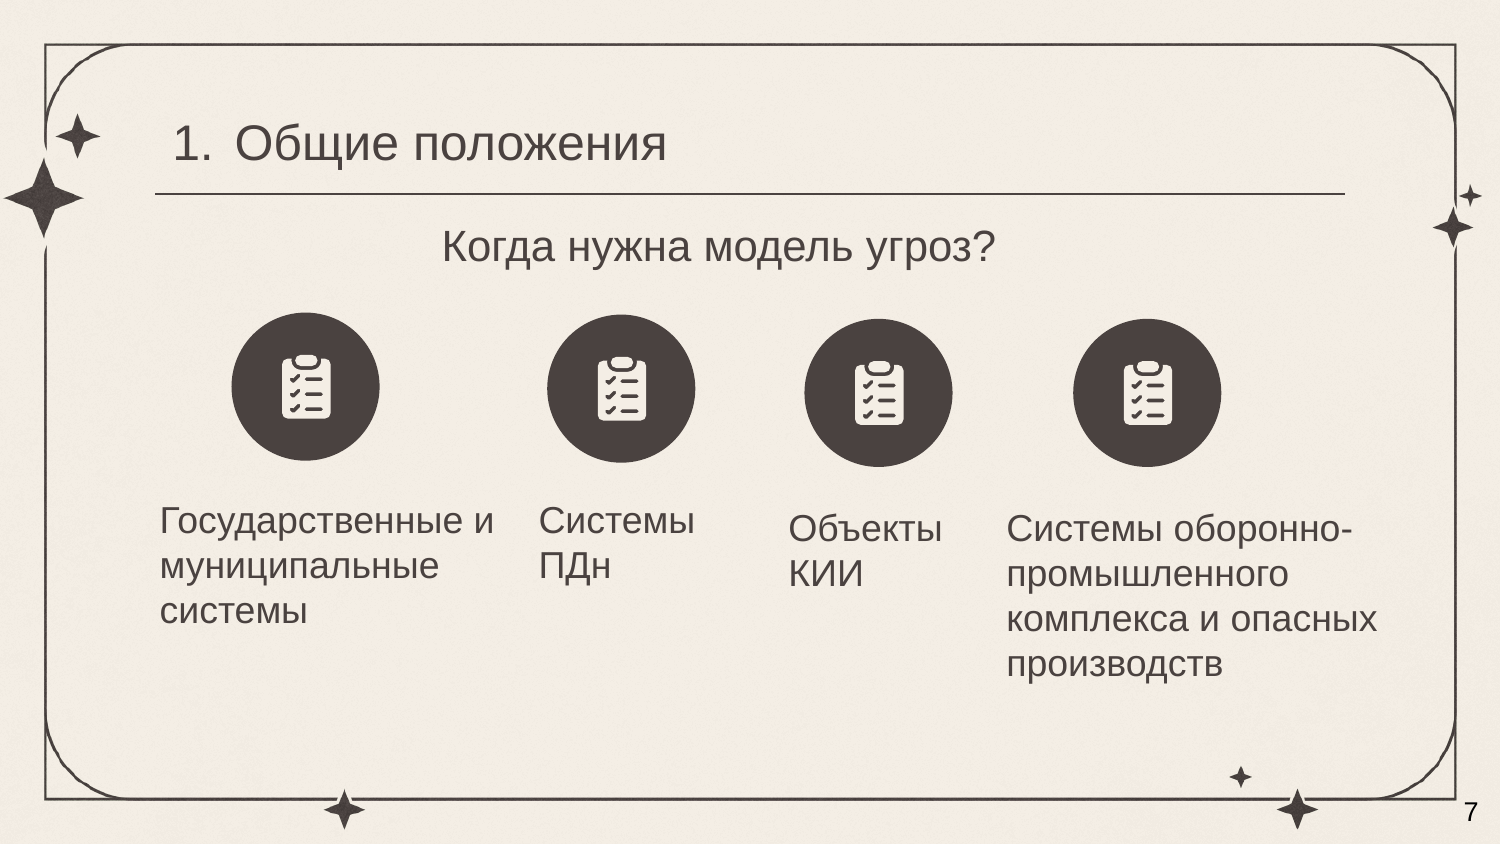

Общие положения
Когда нужна модель угроз?

Государственные и муниципальные системы
Системы ПДн
Объекты КИИ
Системы оборонно-
промышленного комплекса и опасных производств
7